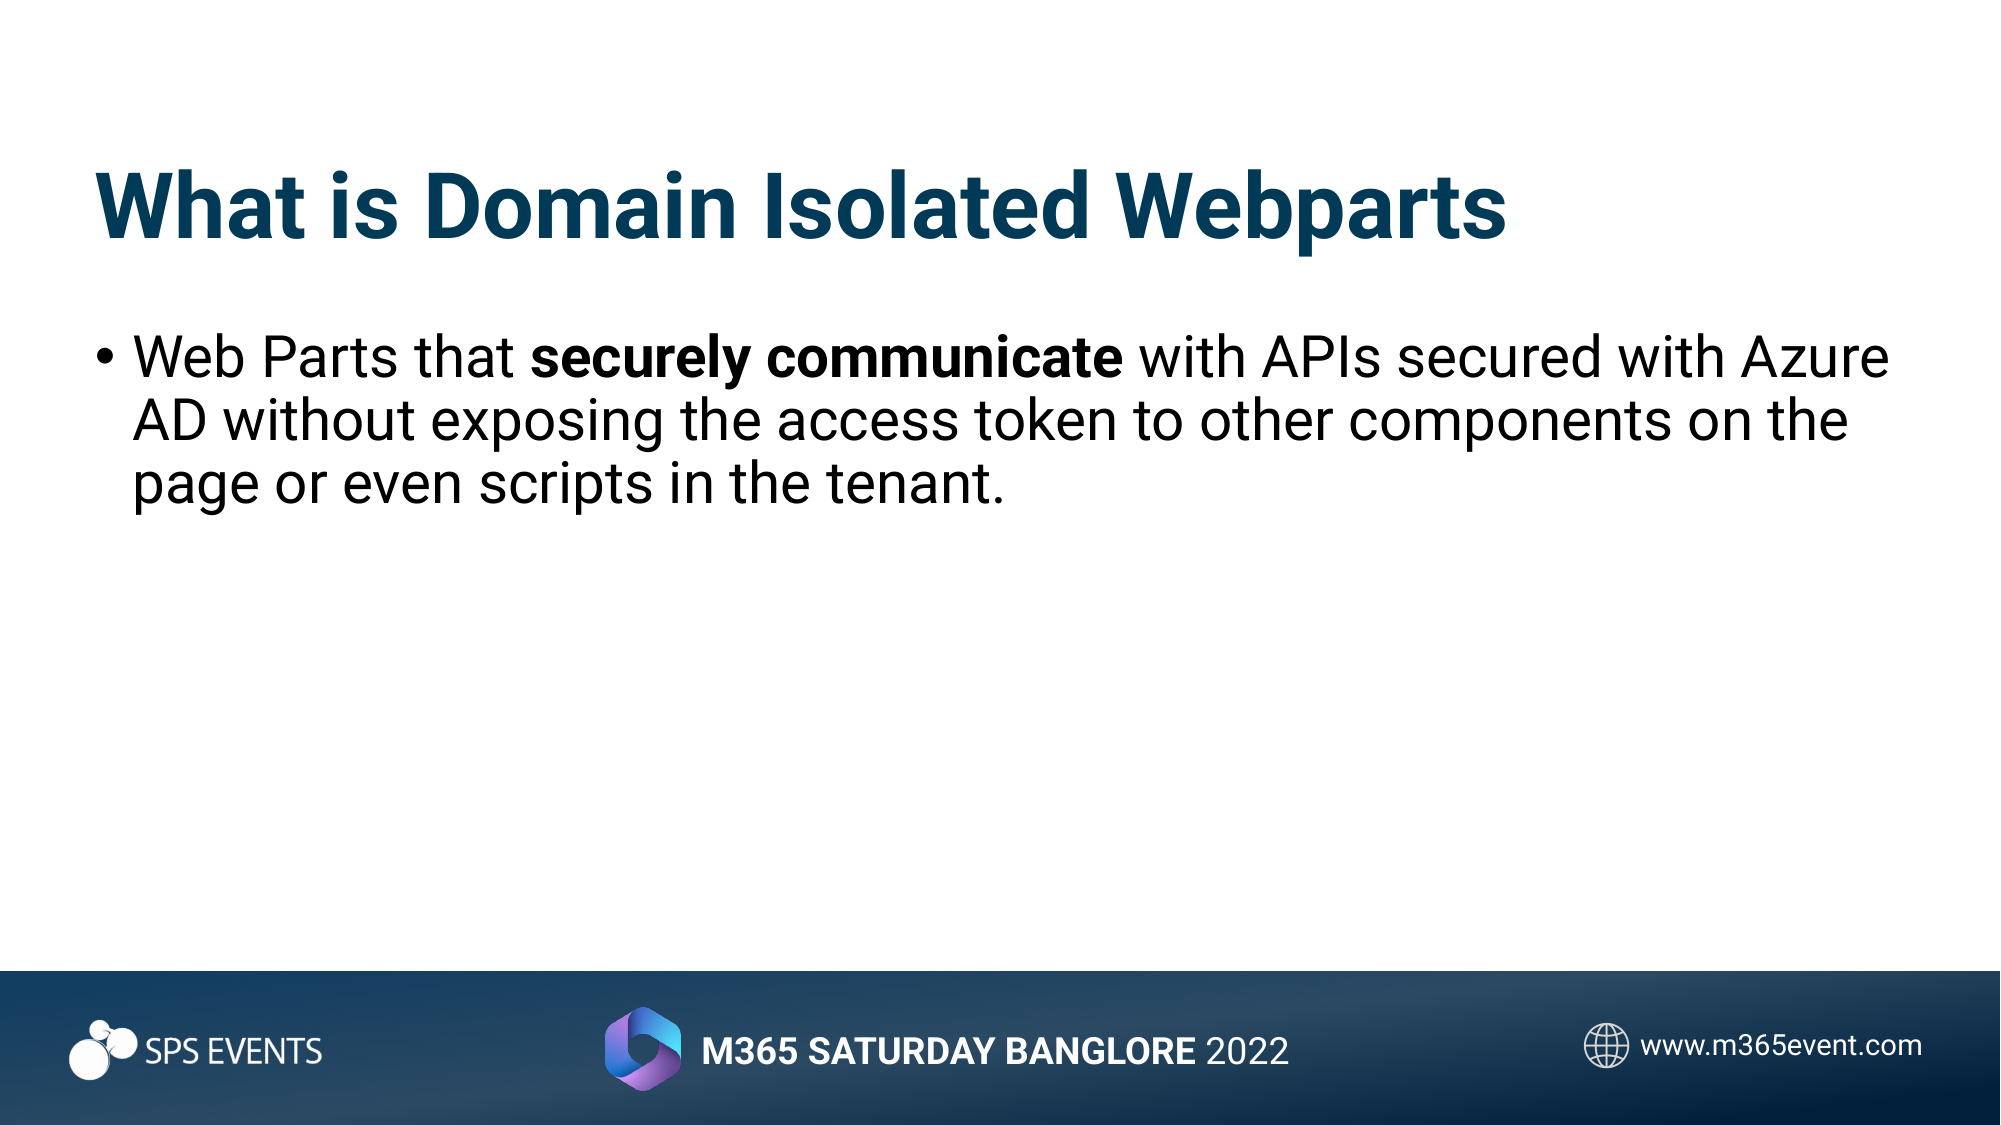

# What is Domain Isolated Webparts
Web Parts that securely communicate with APIs secured with Azure AD without exposing the access token to other components on the page or even scripts in the tenant.